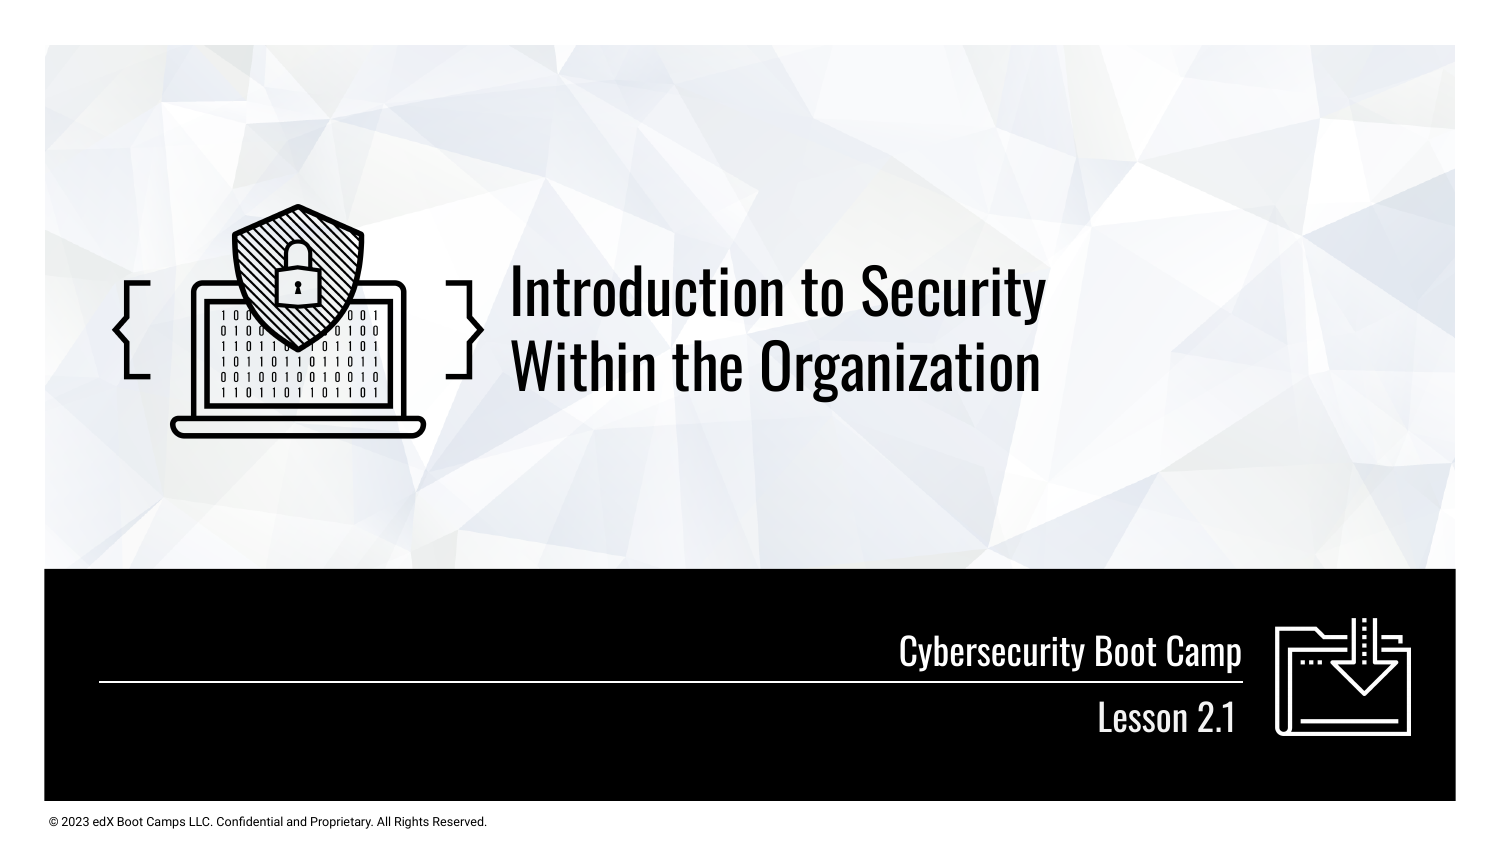

Introduction to Security
Within the Organization
Lesson 2.1
# GRC Day 1